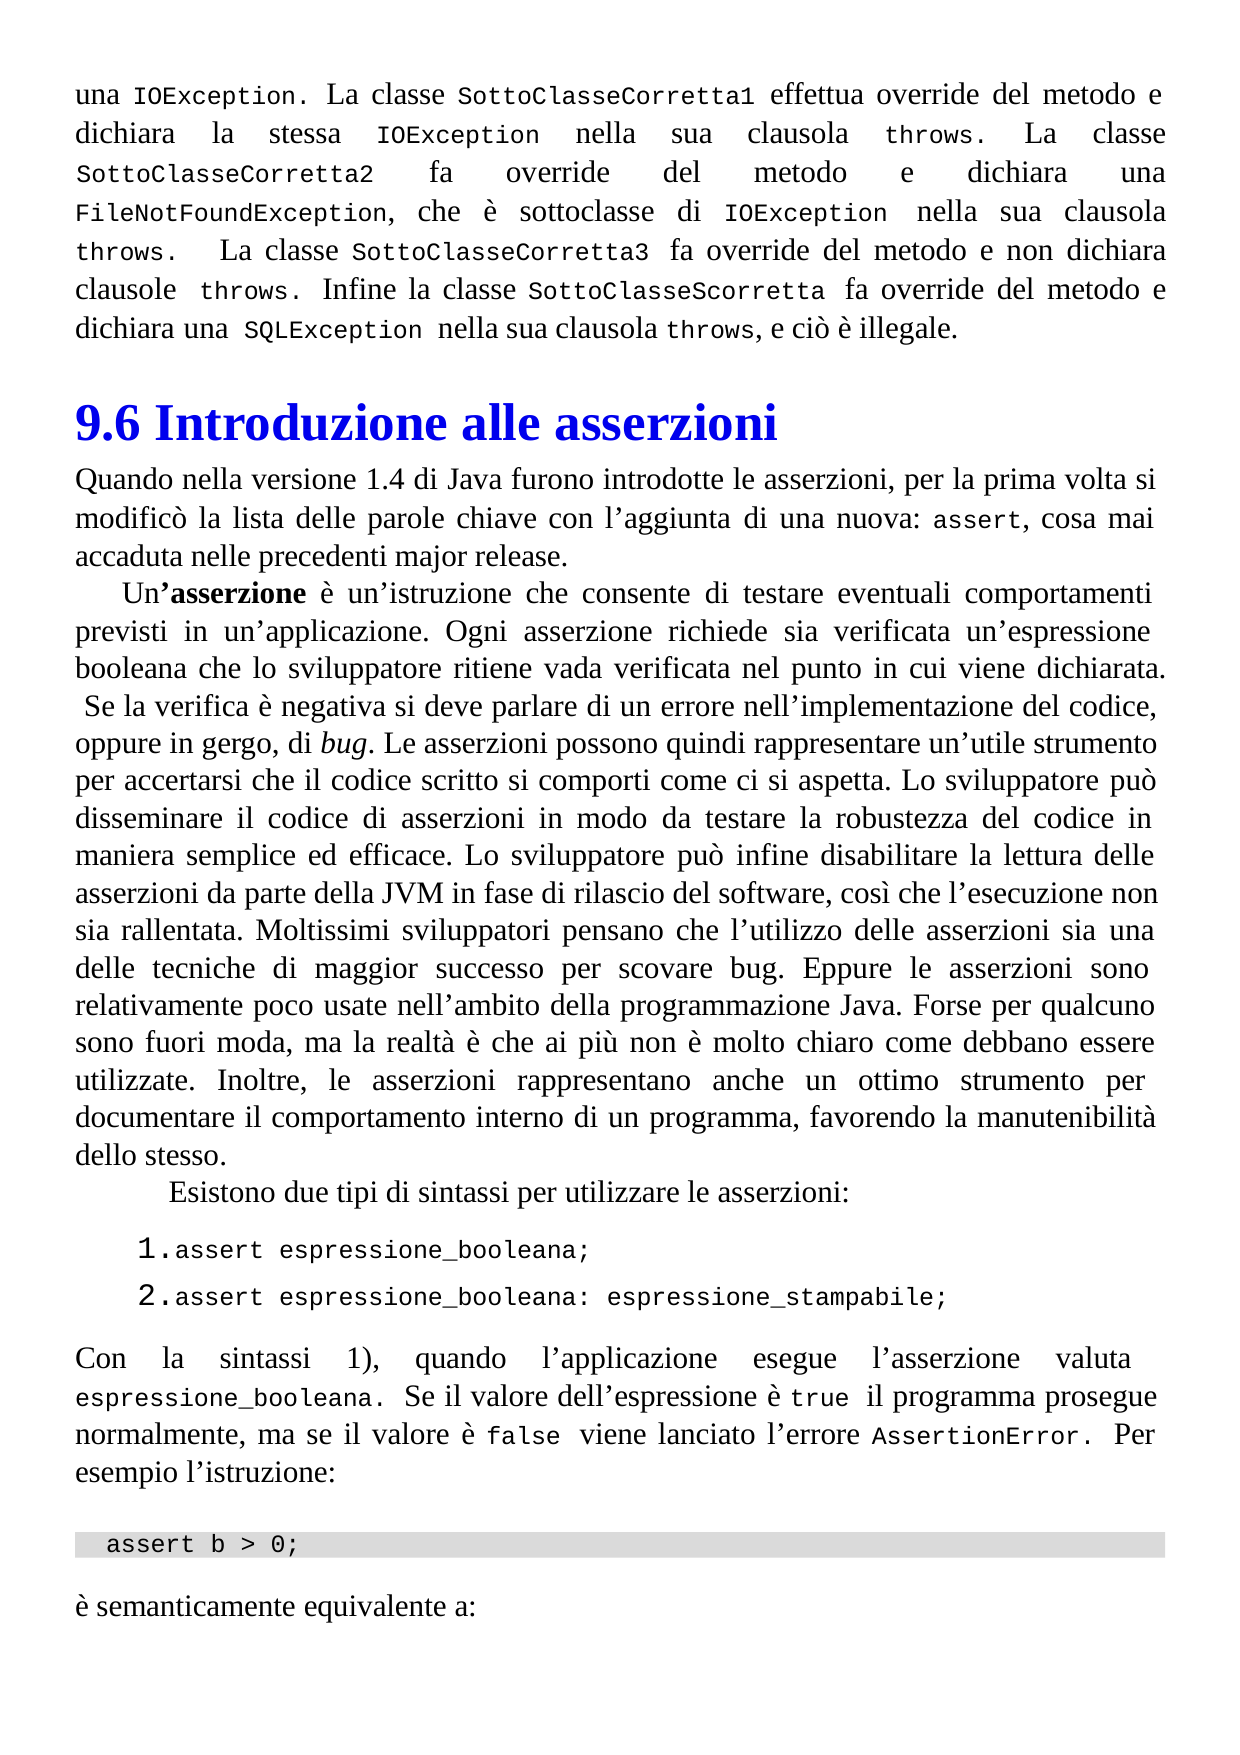

una IOException. La classe SottoClasseCorretta1 effettua override del metodo e
dichiara	la	stessa	IOException	nella
sua	clausola	throws.	La	classe
SottoClasseCorretta2	fa	override	del	metodo	e	dichiara	una
FileNotFoundException, che è sottoclasse di IOException nella sua clausola throws.  La classe SottoClasseCorretta3 fa override del metodo e non dichiara clausole  throws. Infine la classe SottoClasseScorretta fa override del metodo e dichiara una  SQLException nella sua clausola throws, e ciò è illegale.

9.6 Introduzione alle asserzioni
Quando nella versione 1.4 di Java furono introdotte le asserzioni, per la prima volta si  modificò la lista delle parole chiave con l’aggiunta di una nuova: assert, cosa mai  accaduta nelle precedenti major release.
Un’asserzione è un’istruzione che consente di testare eventuali comportamenti  previsti in un’applicazione. Ogni asserzione richiede sia verificata un’espressione  booleana che lo sviluppatore ritiene vada verificata nel punto in cui viene dichiarata.  Se la verifica è negativa si deve parlare di un errore nell’implementazione del codice,  oppure in gergo, di bug. Le asserzioni possono quindi rappresentare un’utile strumento  per accertarsi che il codice scritto si comporti come ci si aspetta. Lo sviluppatore può  disseminare il codice di asserzioni in modo da testare la robustezza del codice in  maniera semplice ed efficace. Lo sviluppatore può infine disabilitare la lettura delle  asserzioni da parte della JVM in fase di rilascio del software, così che l’esecuzione non  sia rallentata. Moltissimi sviluppatori pensano che l’utilizzo delle asserzioni sia una  delle tecniche di maggior successo per scovare bug. Eppure le asserzioni sono  relativamente poco usate nell’ambito della programmazione Java. Forse per qualcuno  sono fuori moda, ma la realtà è che ai più non è molto chiaro come debbano essere  utilizzate. Inoltre, le asserzioni rappresentano anche un ottimo strumento per  documentare il comportamento interno di un programma, favorendo la manutenibilità  dello stesso.
Esistono due tipi di sintassi per utilizzare le asserzioni:
assert espressione_booleana;
assert espressione_booleana: espressione_stampabile;
Con la sintassi 1), quando l’applicazione esegue l’asserzione valuta  espressione_booleana. Se il valore dell’espressione è true il programma prosegue  normalmente, ma se il valore è false viene lanciato l’errore AssertionError. Per  esempio l’istruzione:
assert b > 0;
è semanticamente equivalente a: